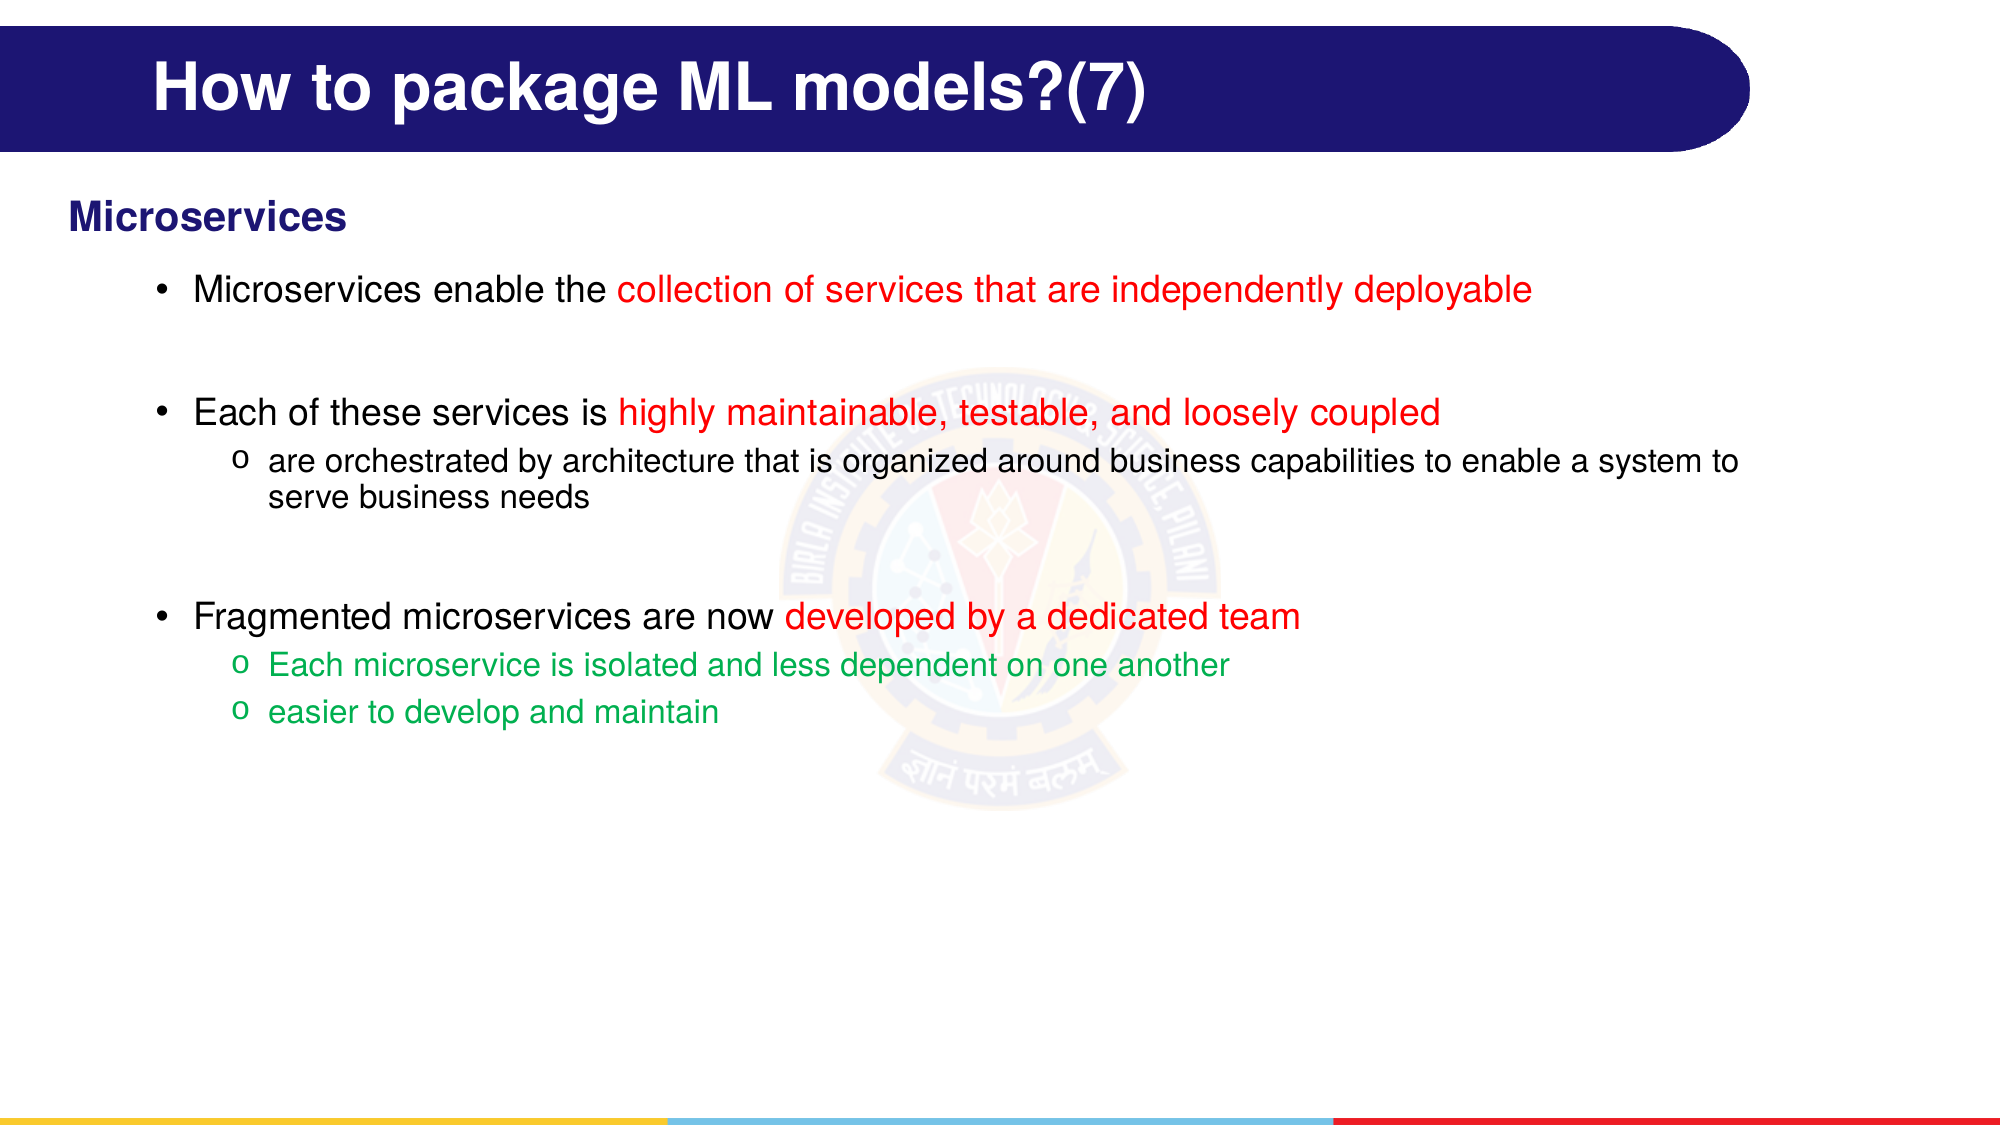

# How to package ML models?(7)
Microservices
Microservices enable the collection of services that are independently deployable

Each of these services is highly maintainable, testable, and loosely coupled
are orchestrated by architecture that is organized around business capabilities to enable a system to serve business needs

Fragmented microservices are now developed by a dedicated team
Each microservice is isolated and less dependent on one another
easier to develop and maintain